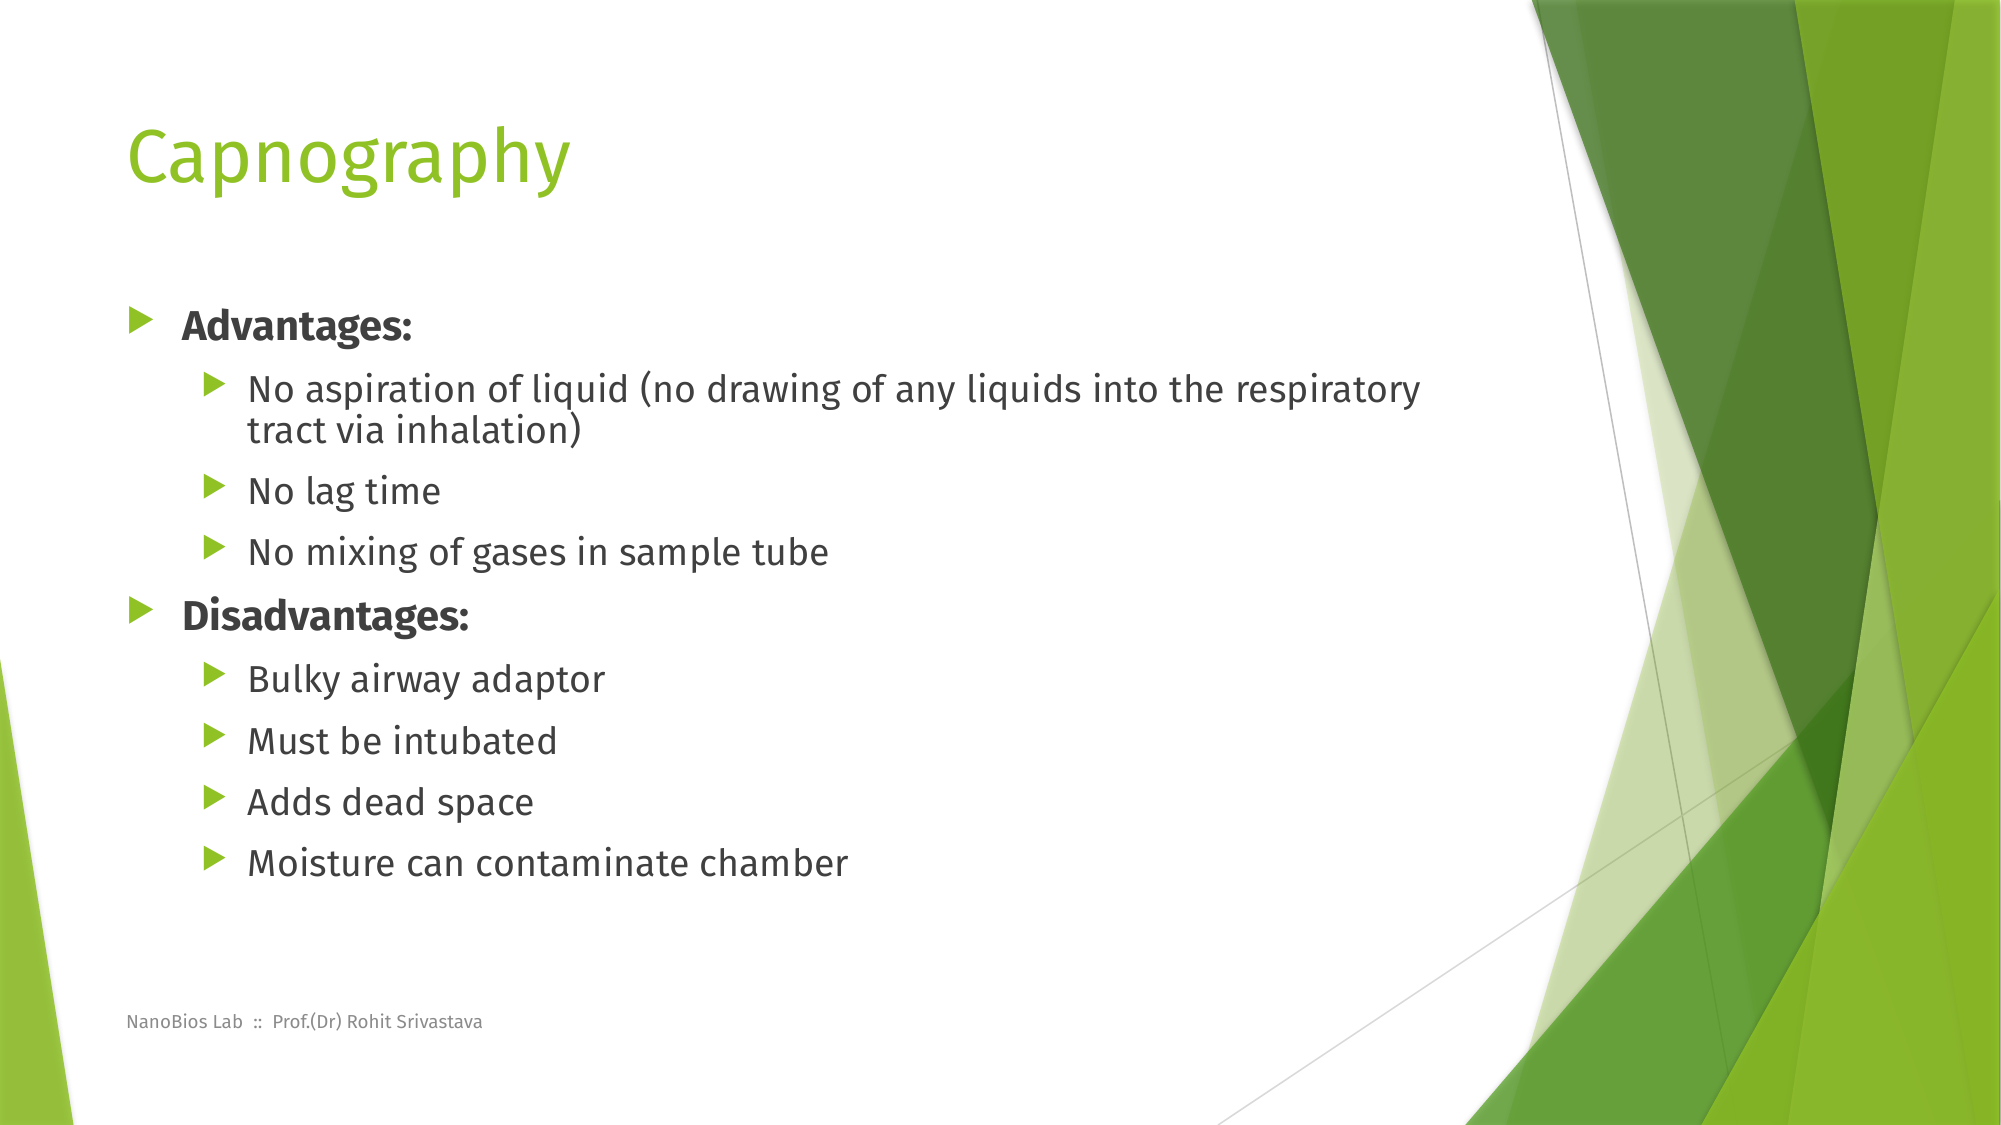

# Capnography
Advantages:
No aspiration of liquid (no drawing of any liquids into the respiratory tract via inhalation)
No lag time
No mixing of gases in sample tube
Disadvantages:
Bulky airway adaptor
Must be intubated
Adds dead space
Moisture can contaminate chamber
NanoBios Lab  ::  Prof.(Dr) Rohit Srivastava